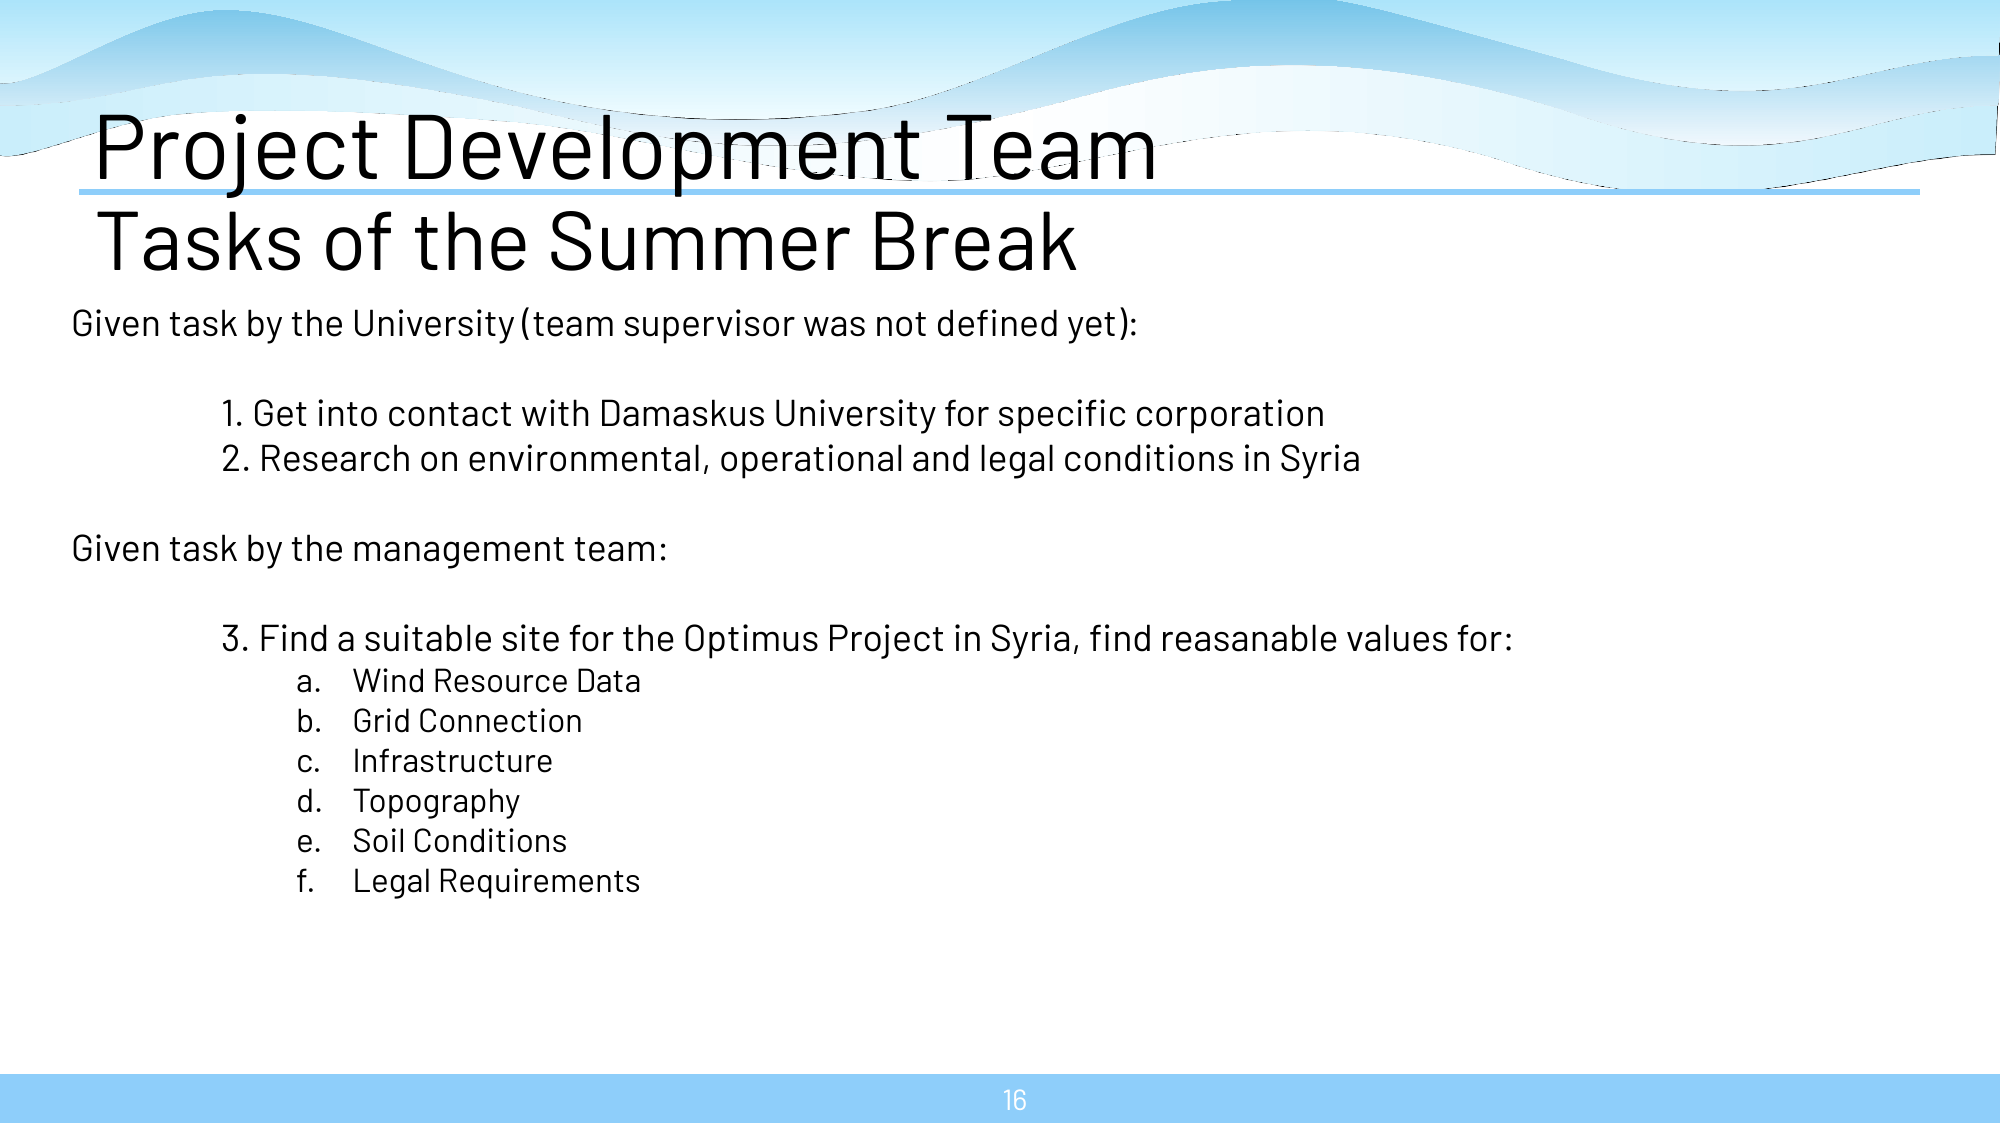

Project Development Team
# Tasks of the Summer Break
Given task by the University (team supervisor was not defined yet):

	1. Get into contact with Damaskus University for specific corporation
	2. Research on environmental, operational and legal conditions in Syria

Given task by the management team:

	3. Find a suitable site for the Optimus Project in Syria, find reasanable values for:
Wind Resource Data
Grid Connection
Infrastructure
Topography
Soil Conditions
Legal Requirements
16